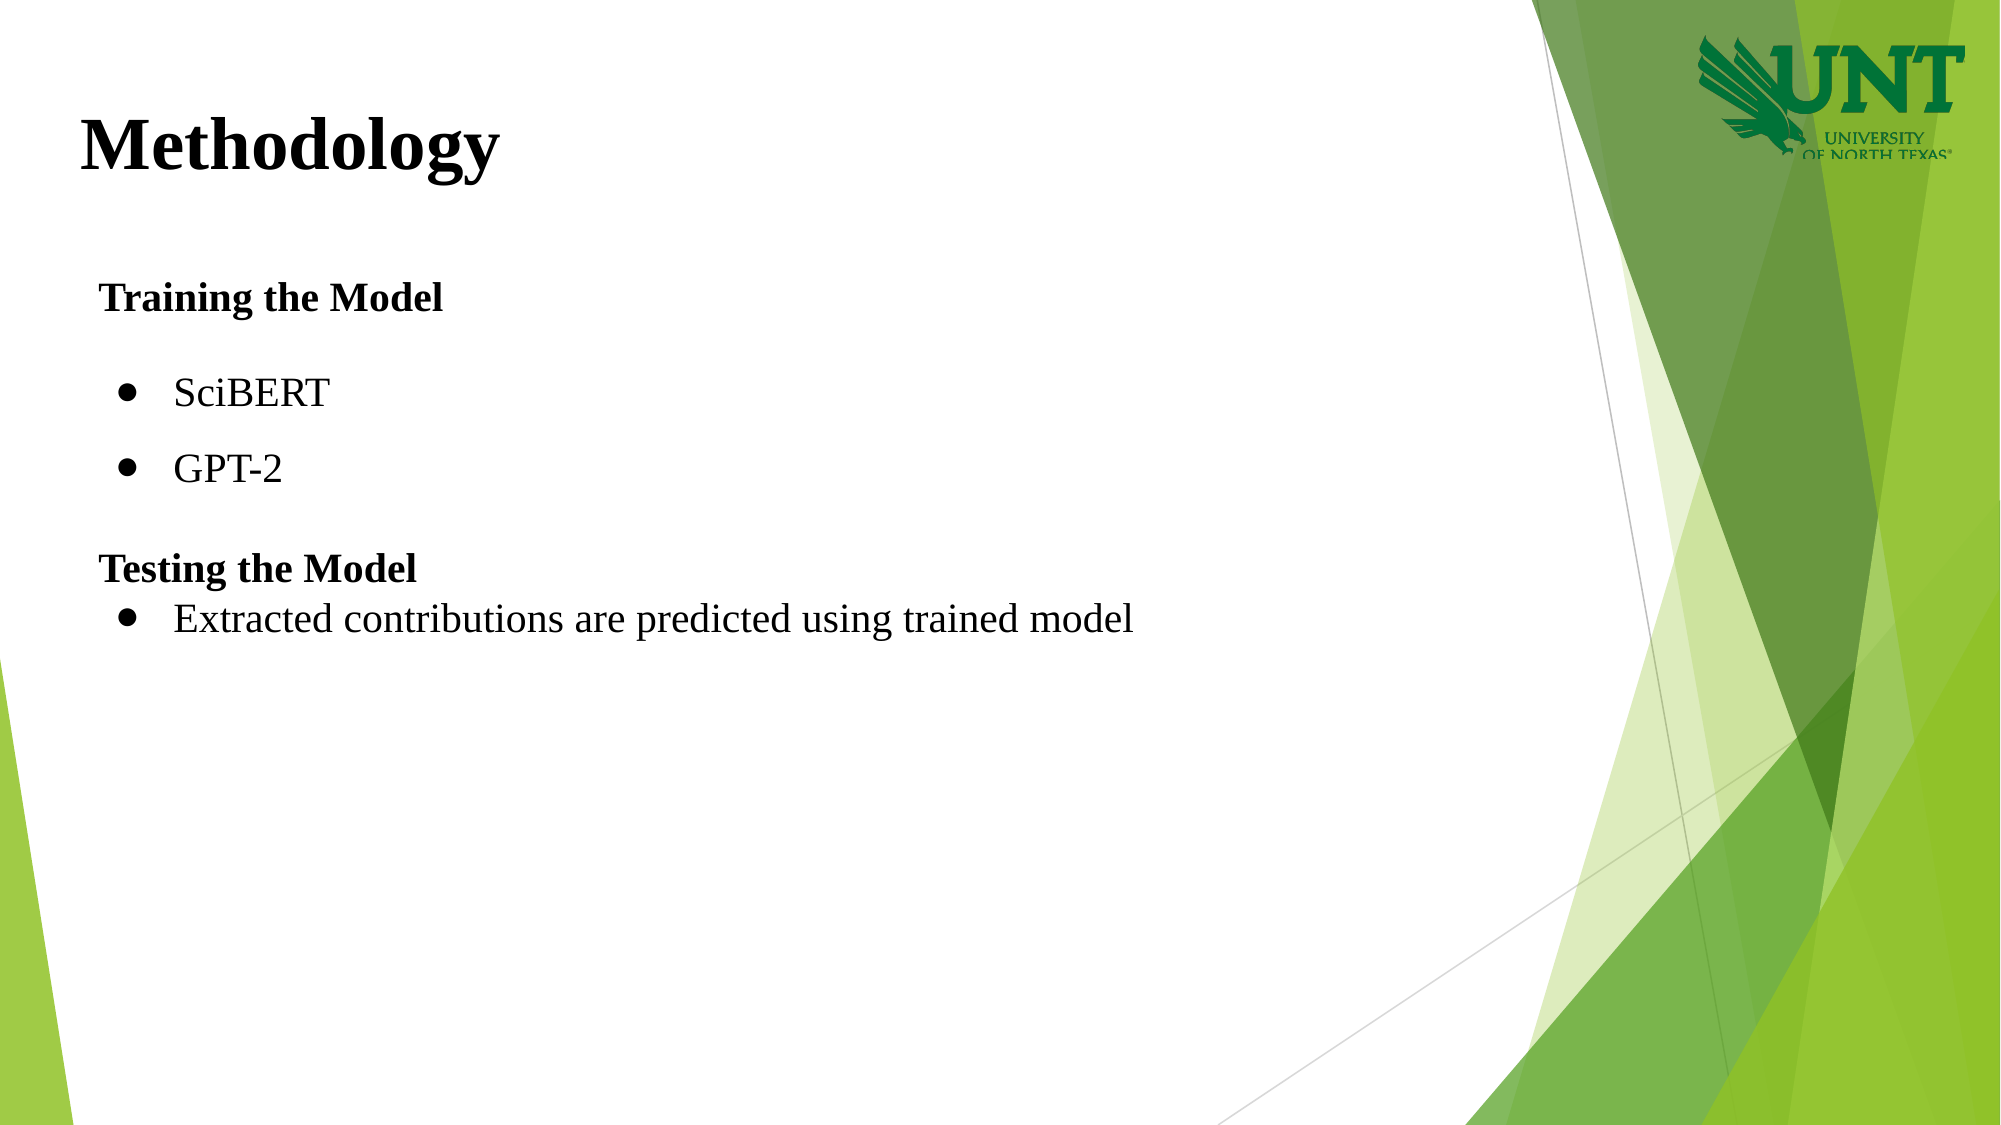

Methodology
Training the Model
SciBERT
GPT-2

Testing the Model
Extracted contributions are predicted using trained model